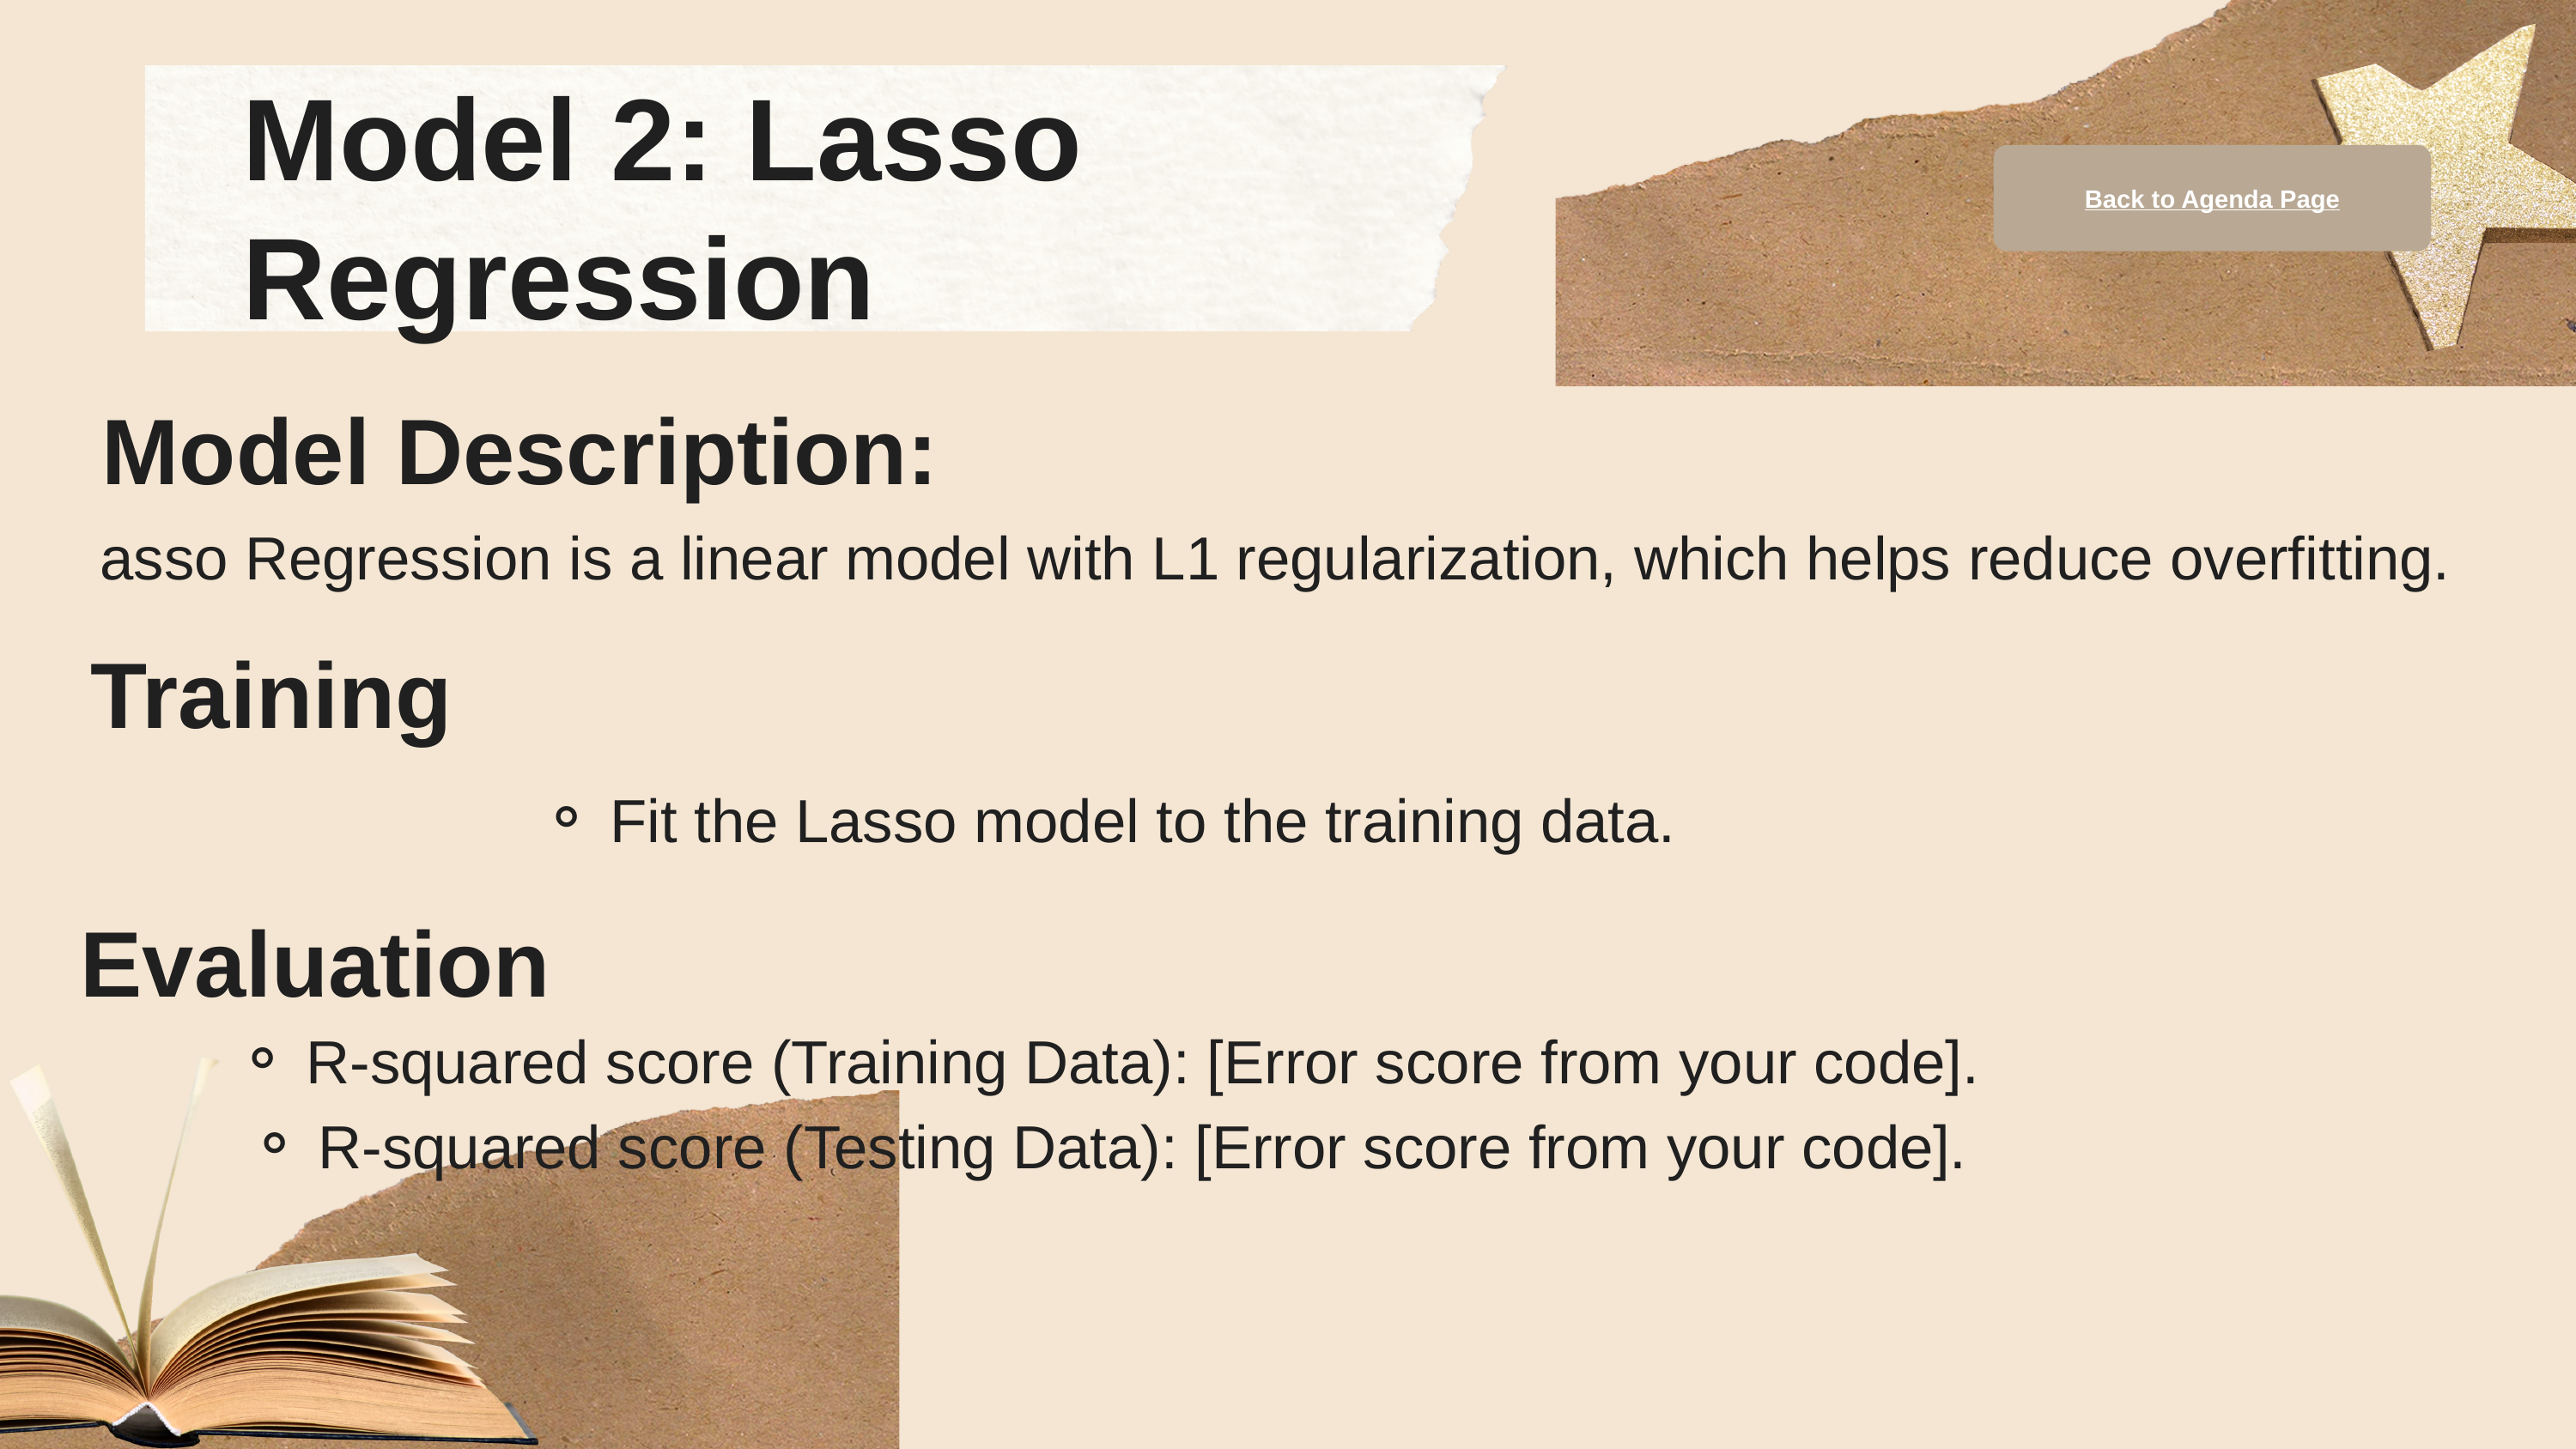

Model 2: Lasso Regression

Back to Agenda Page
Model Description:
asso Regression is a linear model with L1 regularization, which helps reduce overfitting.
Training
Fit the Lasso model to the training data.

Evaluation
R-squared score (Training Data): [Error score from your code].
R-squared score (Testing Data): [Error score from your code].